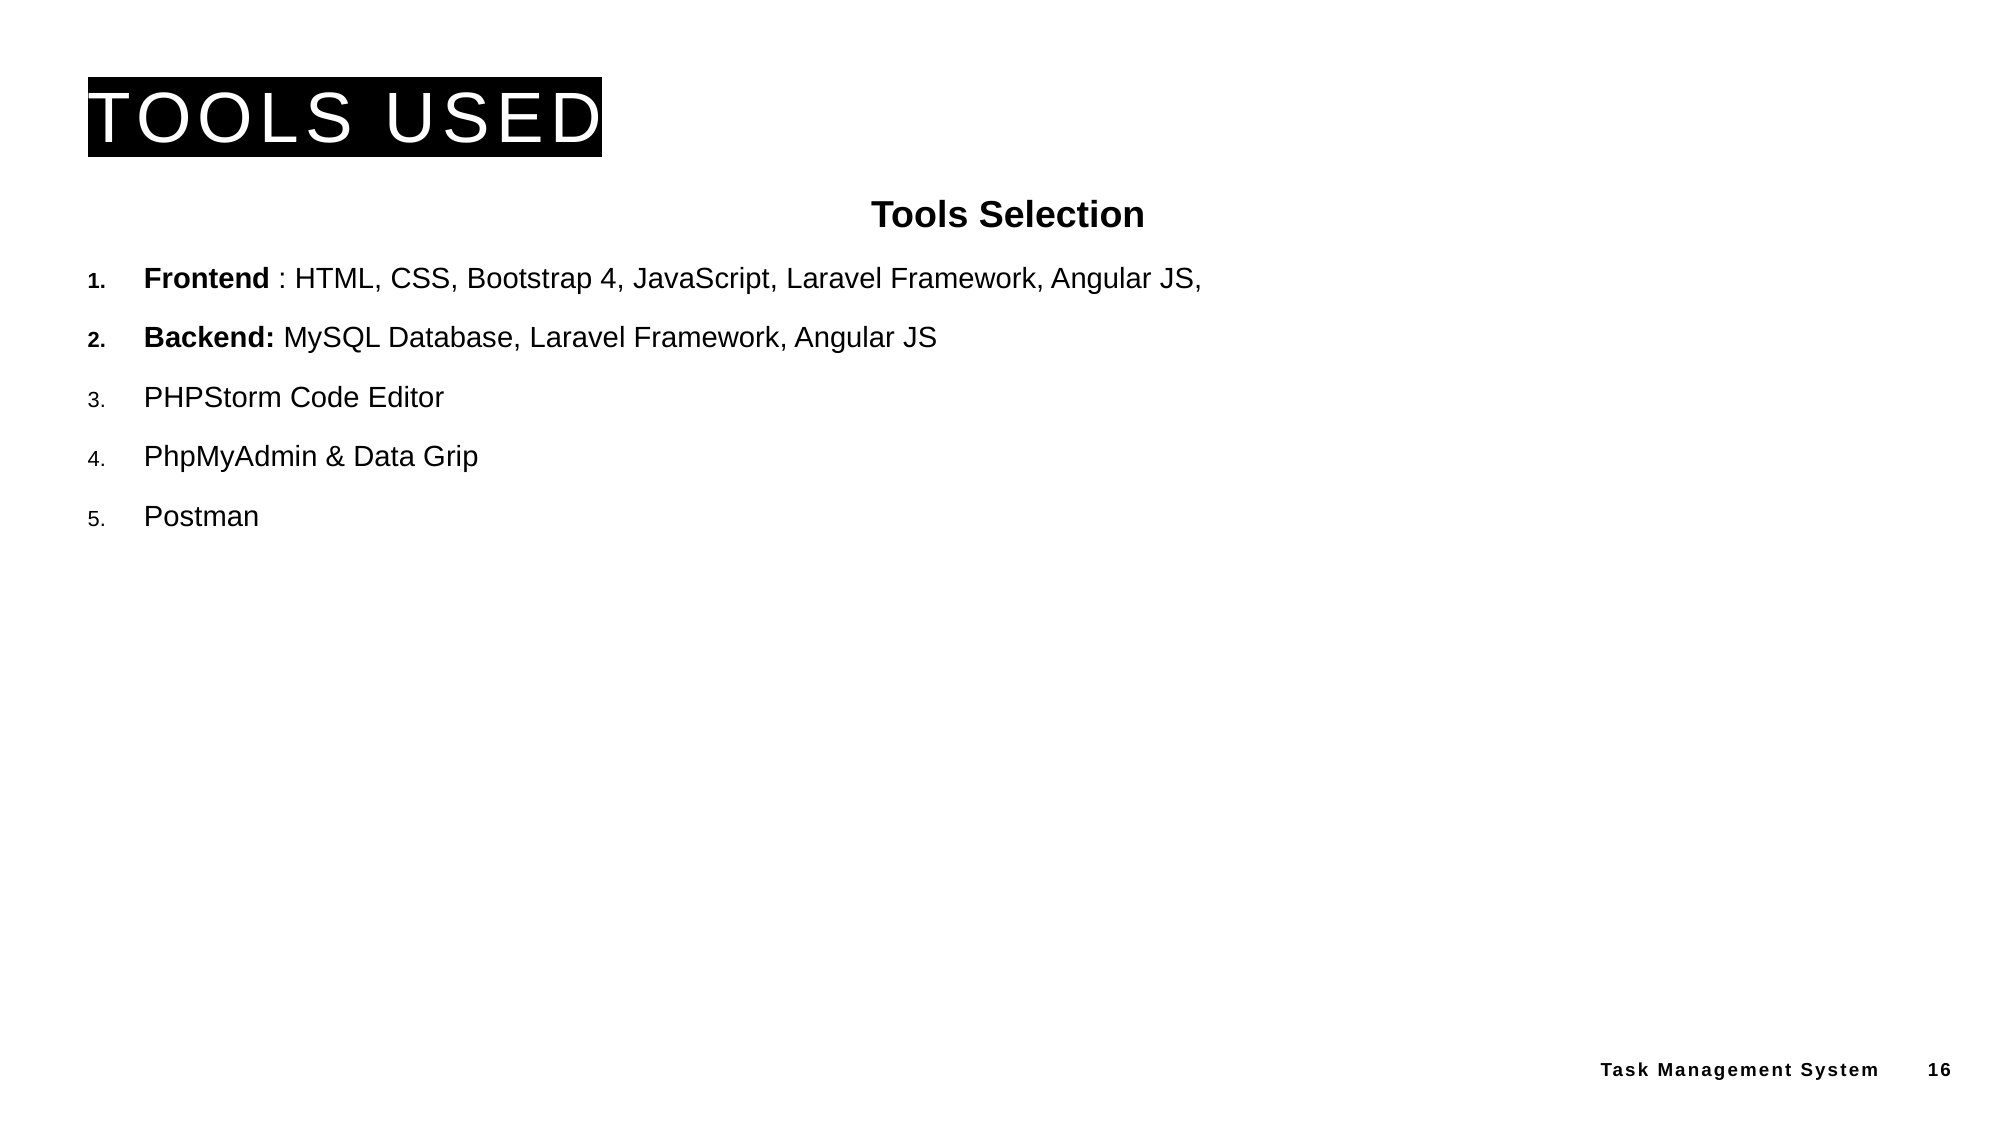

# Tools Used
Tools Selection
Frontend : HTML, CSS, Bootstrap 4, JavaScript, Laravel Framework, Angular JS,
Backend: MySQL Database, Laravel Framework, Angular JS
PHPStorm Code Editor
PhpMyAdmin & Data Grip
Postman
Task Management System
16